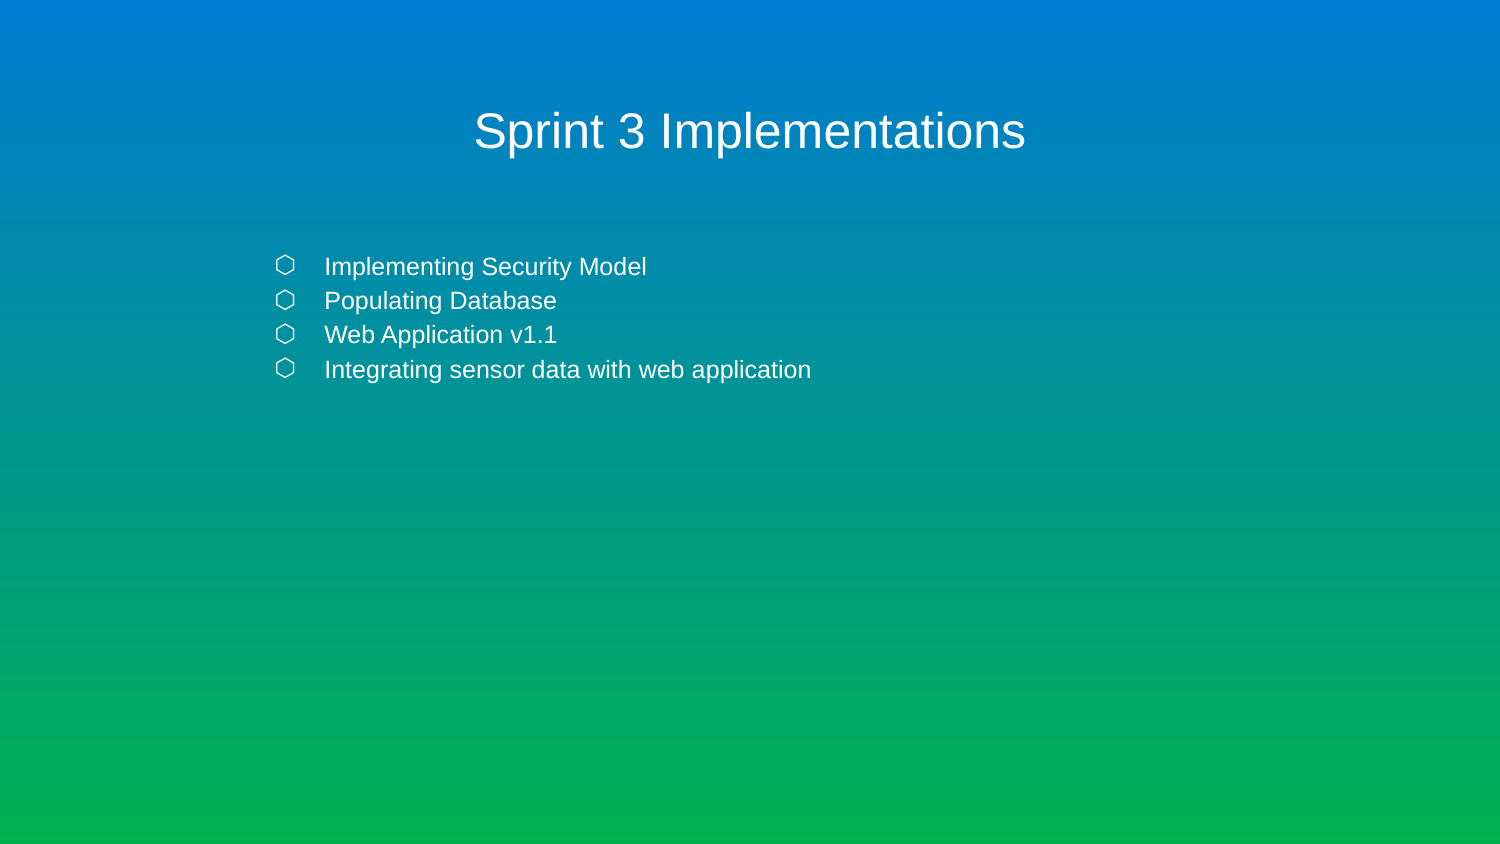

# Sprint 3 Implementations
Implementing Security Model
Populating Database
Web Application v1.1
Integrating sensor data with web application